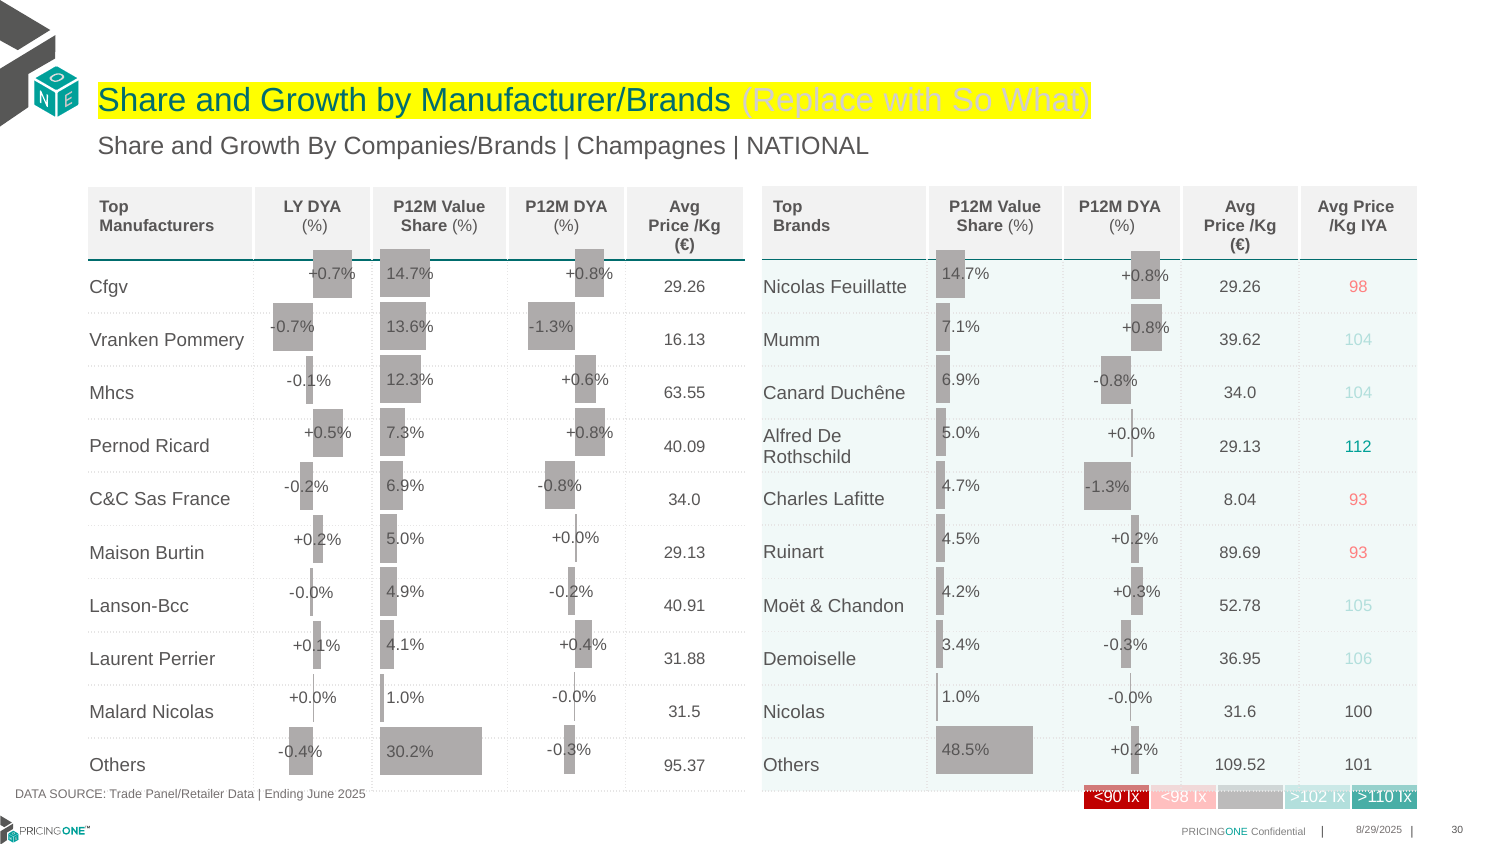

# Share and Growth by Manufacturer/Brands (Replace with So What)

Share and Growth By Companies/Brands | Champagnes | NATIONAL
| Top Brands | P12M Value Share (%) | P12M DYA (%) | Avg Price /Kg (€) | Avg Price /Kg IYA |
| --- | --- | --- | --- | --- |
| Nicolas Feuillatte |  |  | 29.26 | 98 |
| Mumm |  |  | 39.62 | 104 |
| Canard Duchêne |  |  | 34.0 | 104 |
| Alfred De Rothschild |  |  | 29.13 | 112 |
| Charles Lafitte |  |  | 8.04 | 93 |
| Ruinart |  |  | 89.69 | 93 |
| Moët & Chandon |  |  | 52.78 | 105 |
| Demoiselle |  |  | 36.95 | 106 |
| Nicolas |  |  | 31.6 | 100 |
| Others |  |  | 109.52 | 101 |
| Top Manufacturers | LY DYA (%) | P12M Value Share (%) | P12M DYA (%) | Avg Price /Kg (€) |
| --- | --- | --- | --- | --- |
| Cfgv |  |  |  | 29.26 |
| Vranken Pommery |  |  |  | 16.13 |
| Mhcs |  |  |  | 63.55 |
| Pernod Ricard |  |  |  | 40.09 |
| C&C Sas France |  |  |  | 34.0 |
| Maison Burtin |  |  |  | 29.13 |
| Lanson-Bcc |  |  |  | 40.91 |
| Laurent Perrier |  |  |  | 31.88 |
| Malard Nicolas |  |  |  | 31.5 |
| Others |  |  |  | 95.37 |

### Chart

| Category | Share DYA P12M |
|---|---|
|  | 0.007794432909474985 |

### Chart

| Category | Value Share P12M |
|---|---|
|  | 0.147082113182775 |

### Chart

| Category | Share DYA LY |
|---|---|
|  | 0.006625041222842909 |

### Chart

| Category | Value Share |
|---|---|
|  | 0.147082113182775 |

### Chart

| Category | Share DYA |
|---|---|
|  | 0.007794432909474985 |
DATA SOURCE: Trade Panel/Retailer Data | Ending June 2025
| <90 Ix | <98 Ix |  | >102 Ix | >110 Ix |
| --- | --- | --- | --- | --- |

8/29/2025
30